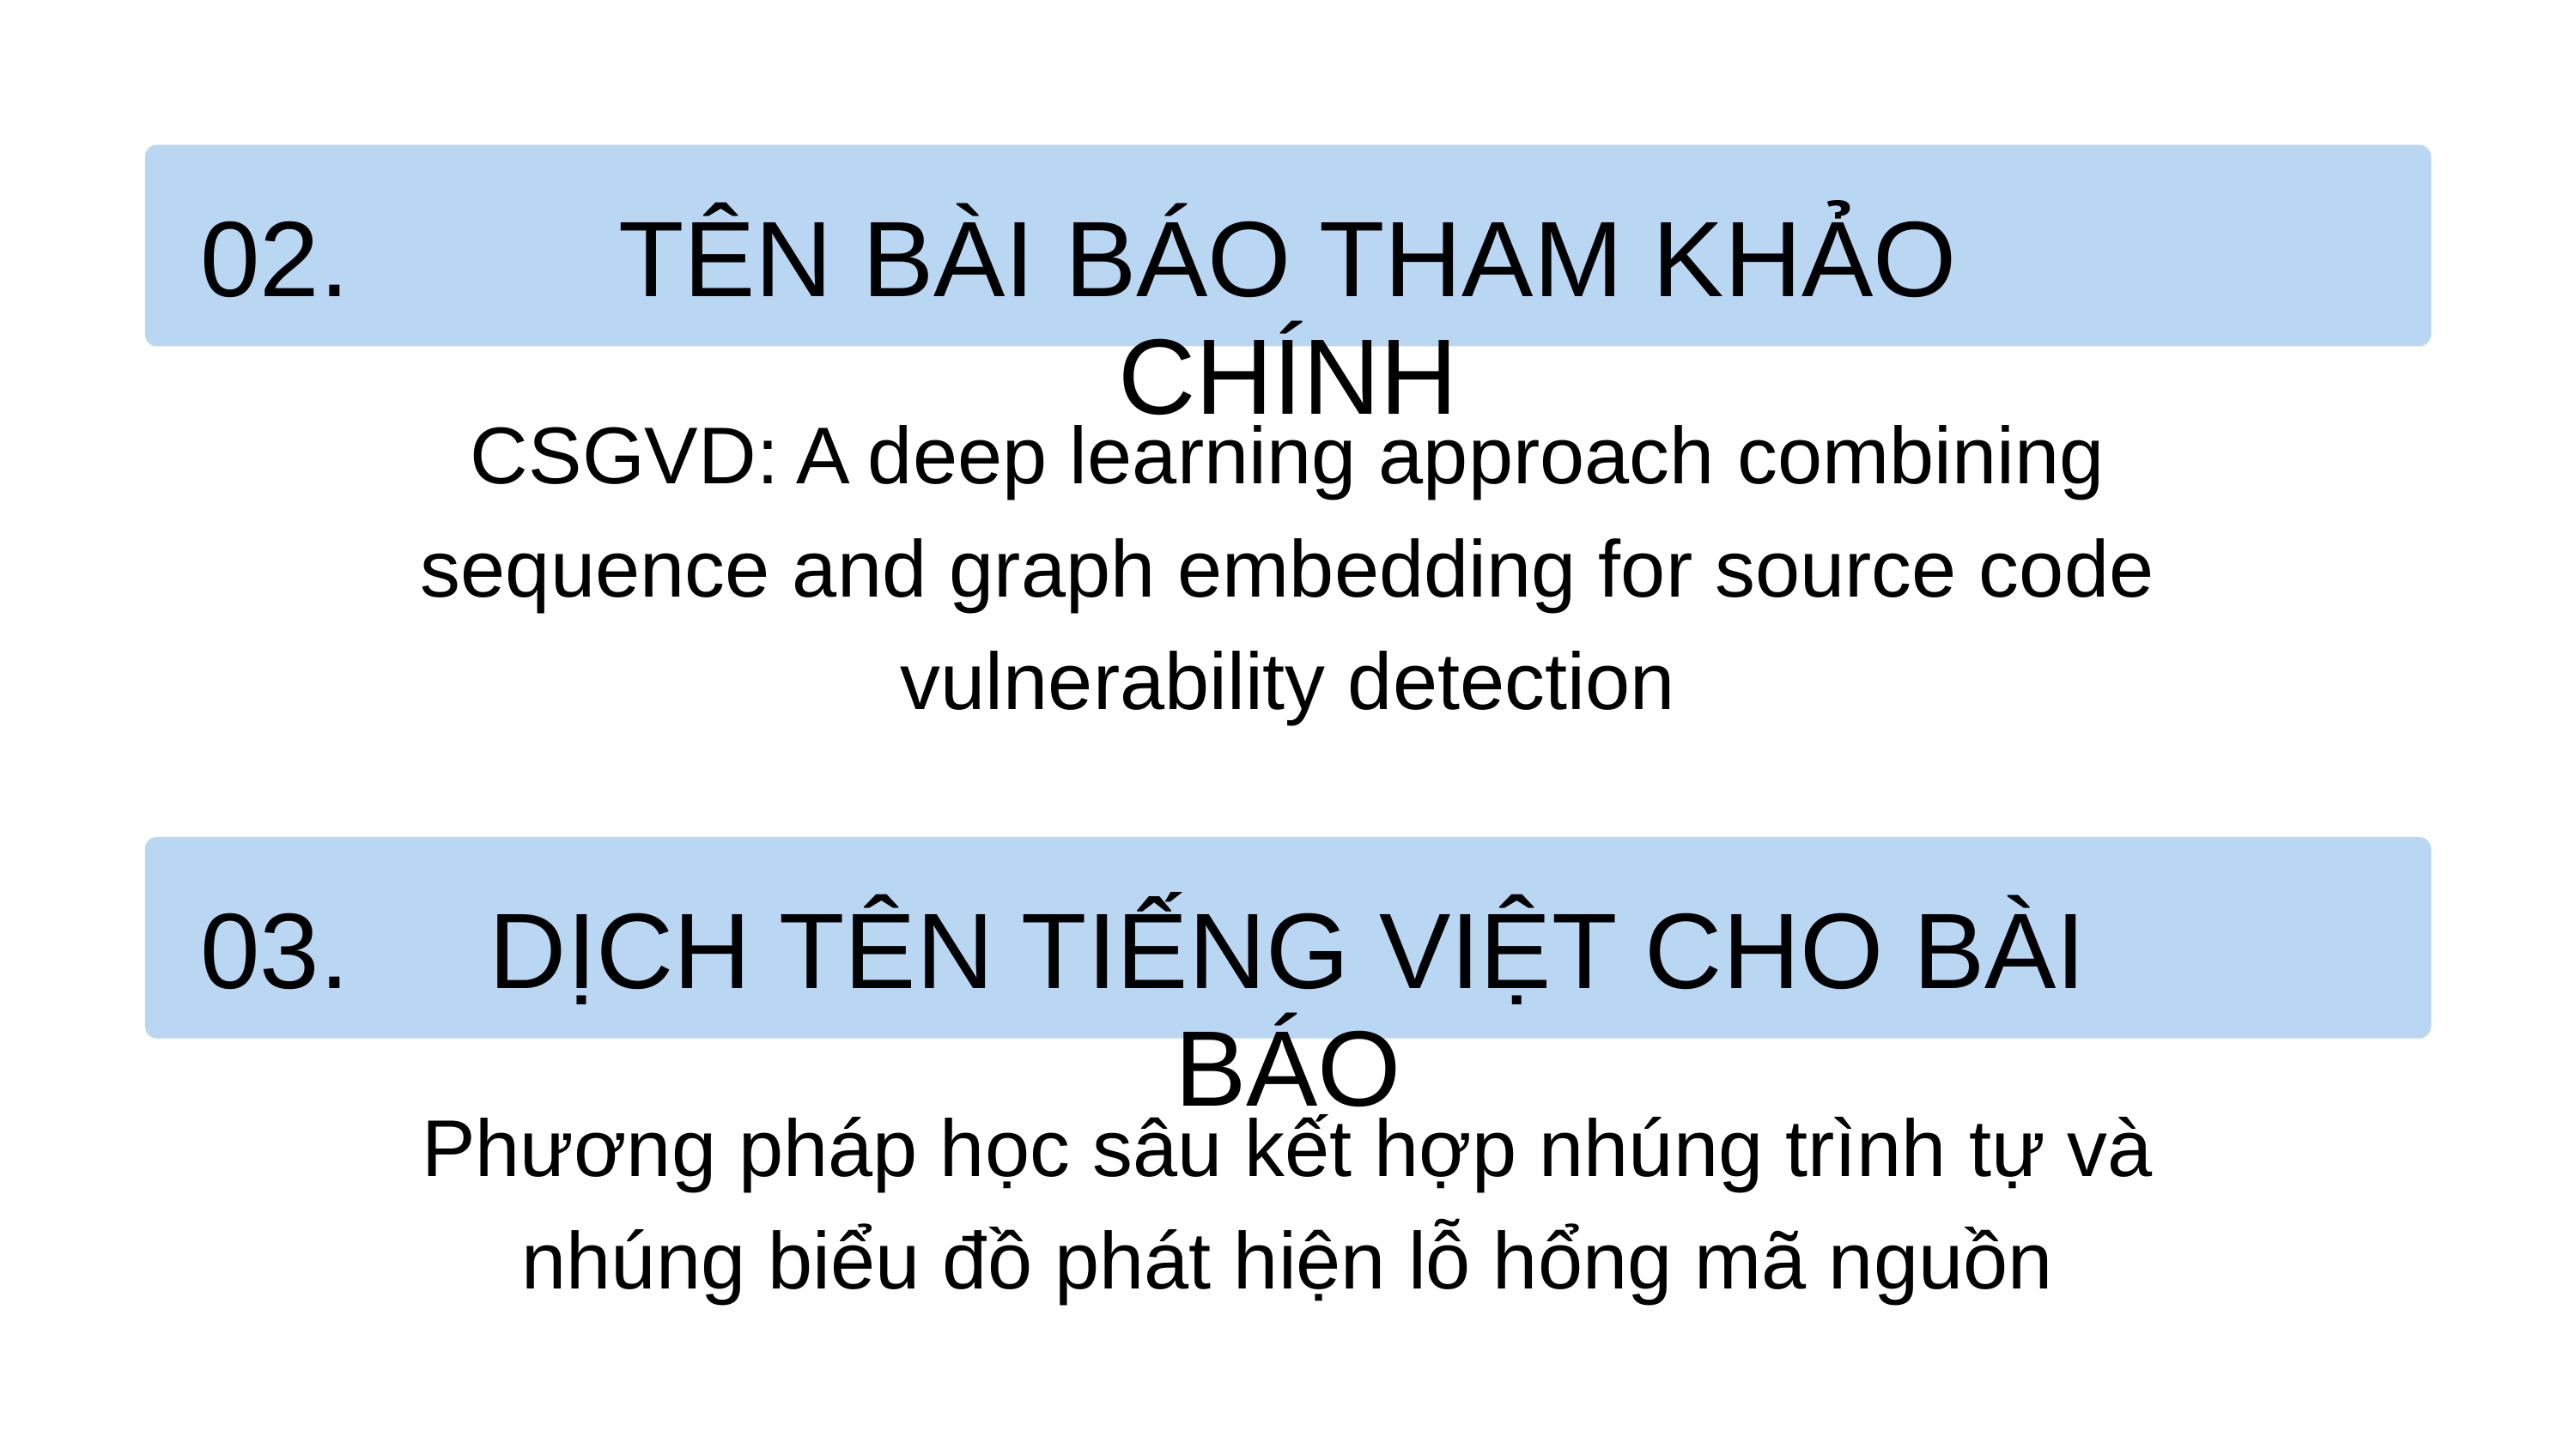

02.
TÊN BÀI BÁO THAM KHẢO CHÍNH
CSGVD: A deep learning approach combining sequence and graph embedding for source code vulnerability detection

03.
DỊCH TÊN TIẾNG VIỆT CHO BÀI BÁO
Phương pháp học sâu kết hợp nhúng trình tự và nhúng biểu đồ phát hiện lỗ hổng mã nguồn